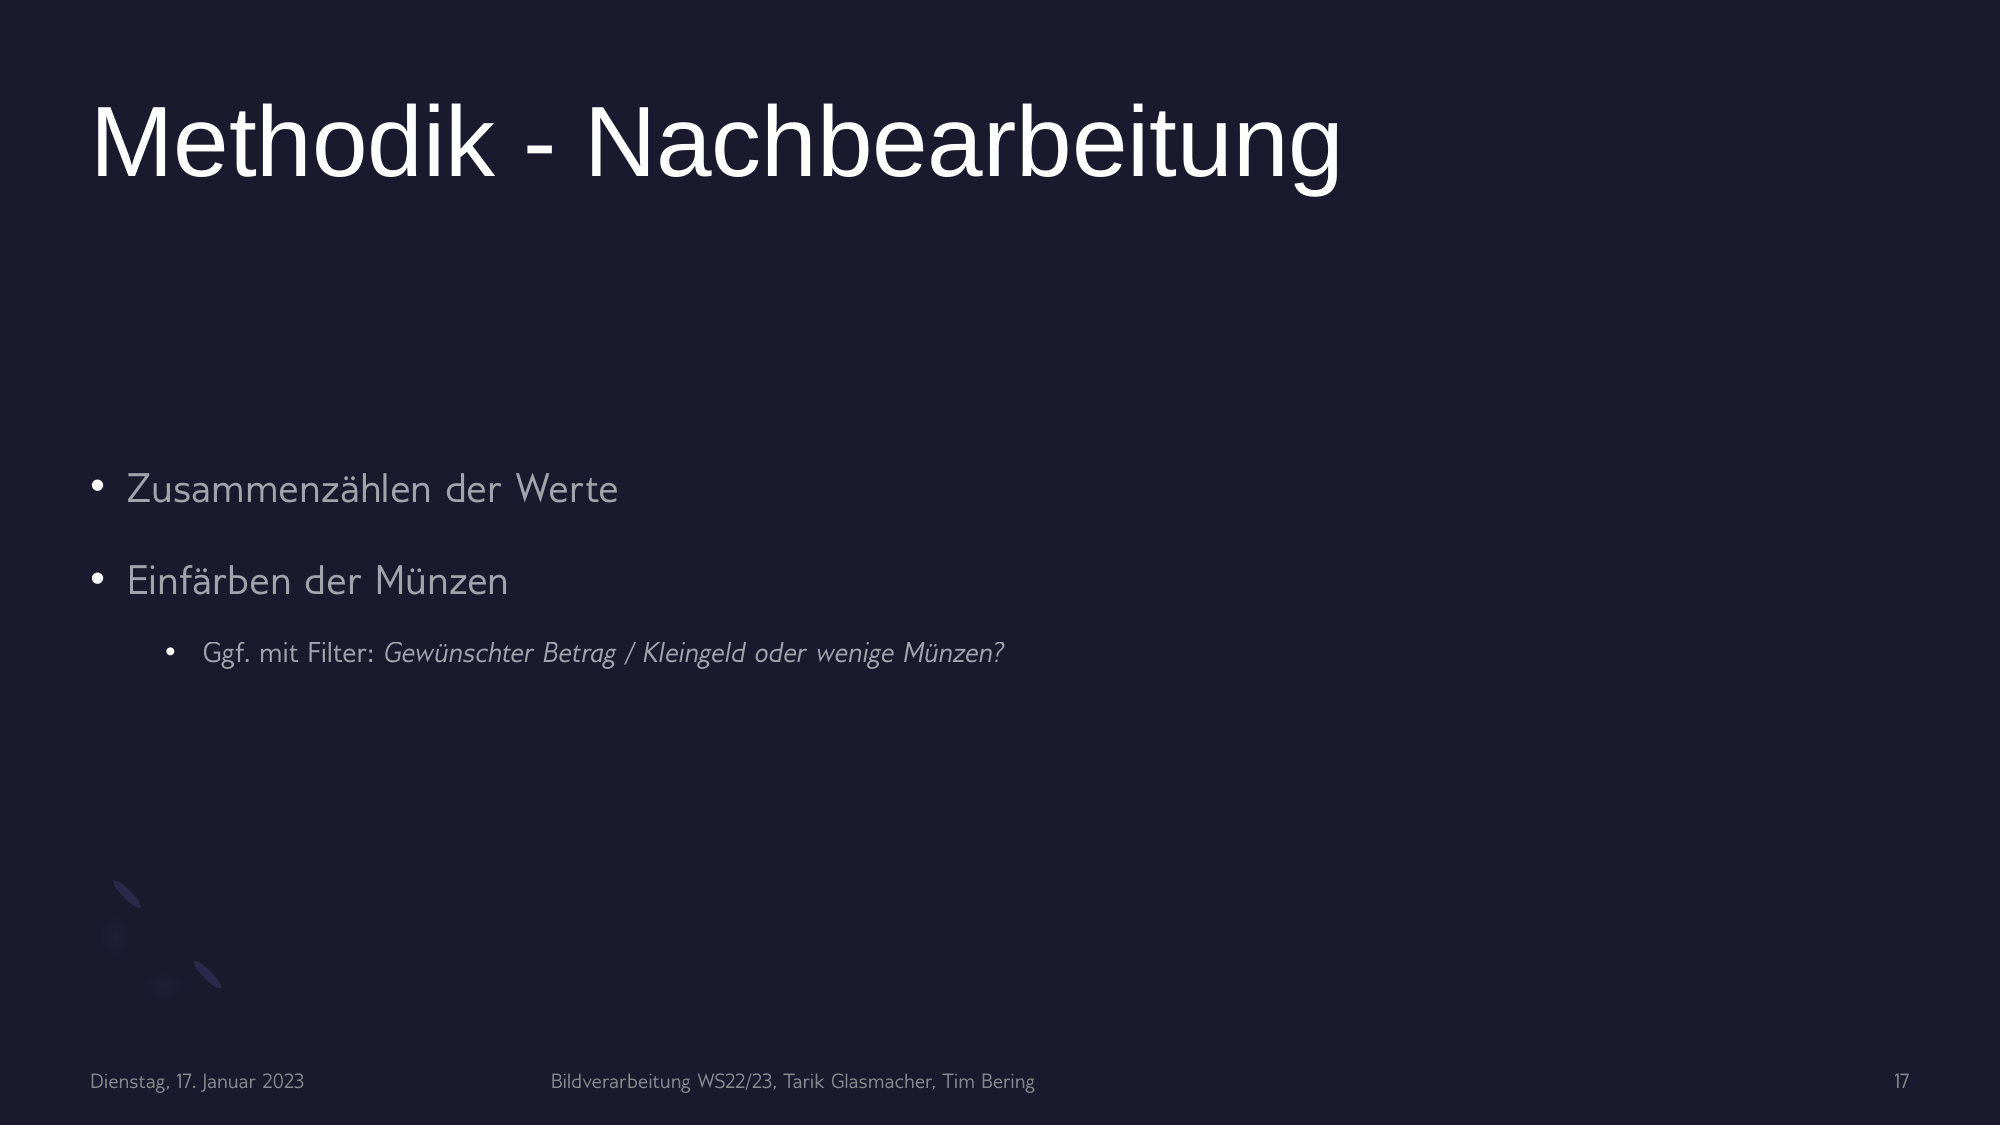

# Methodik - Nachbearbeitung
Zusammenzählen der Werte
Einfärben der Münzen
Ggf. mit Filter: Gewünschter Betrag / Kleingeld oder wenige Münzen?
Dienstag, 17. Januar 2023
Bildverarbeitung WS22/23, Tarik Glasmacher, Tim Bering
17